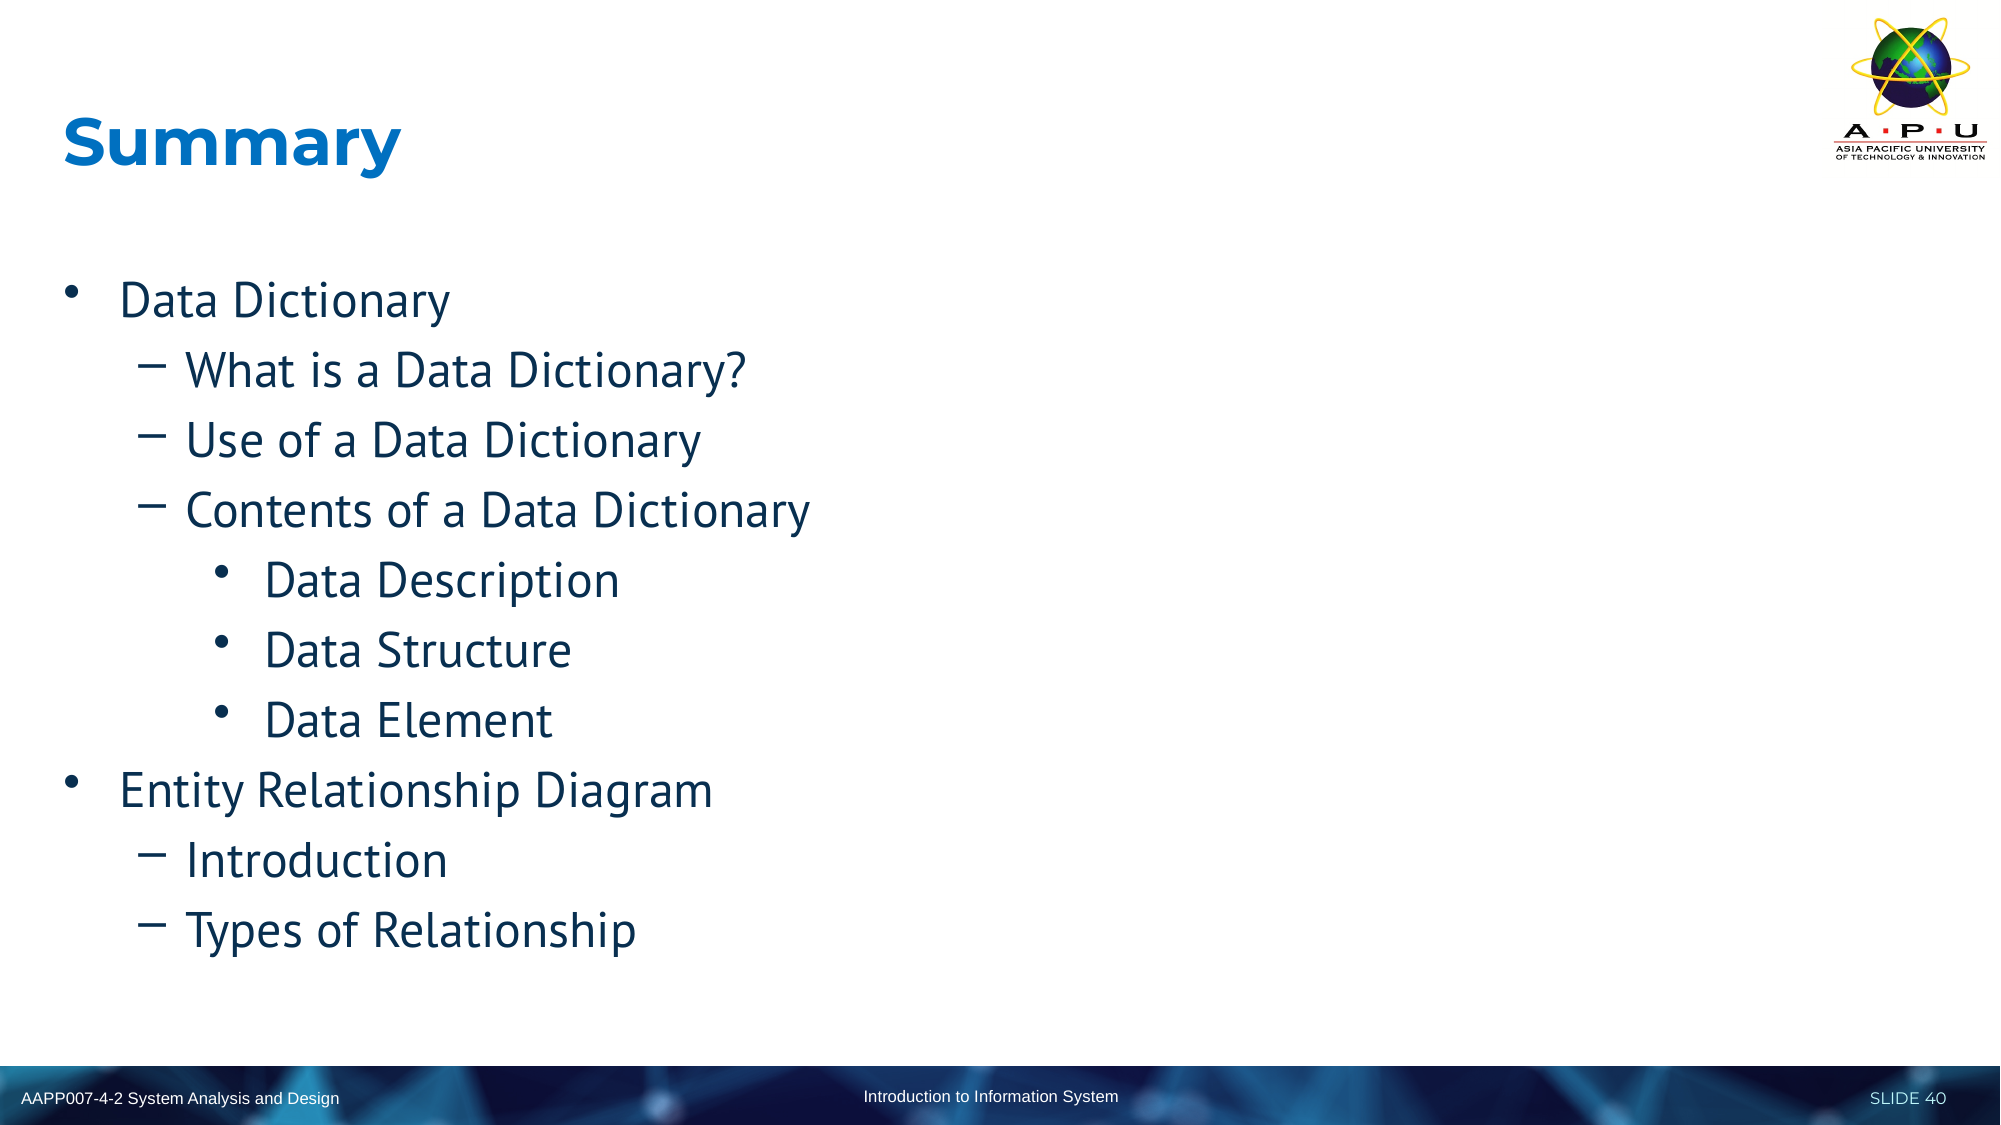

# Summary
Data Dictionary
What is a Data Dictionary?
Use of a Data Dictionary
Contents of a Data Dictionary
 Data Description
 Data Structure
 Data Element
Entity Relationship Diagram
Introduction
Types of Relationship